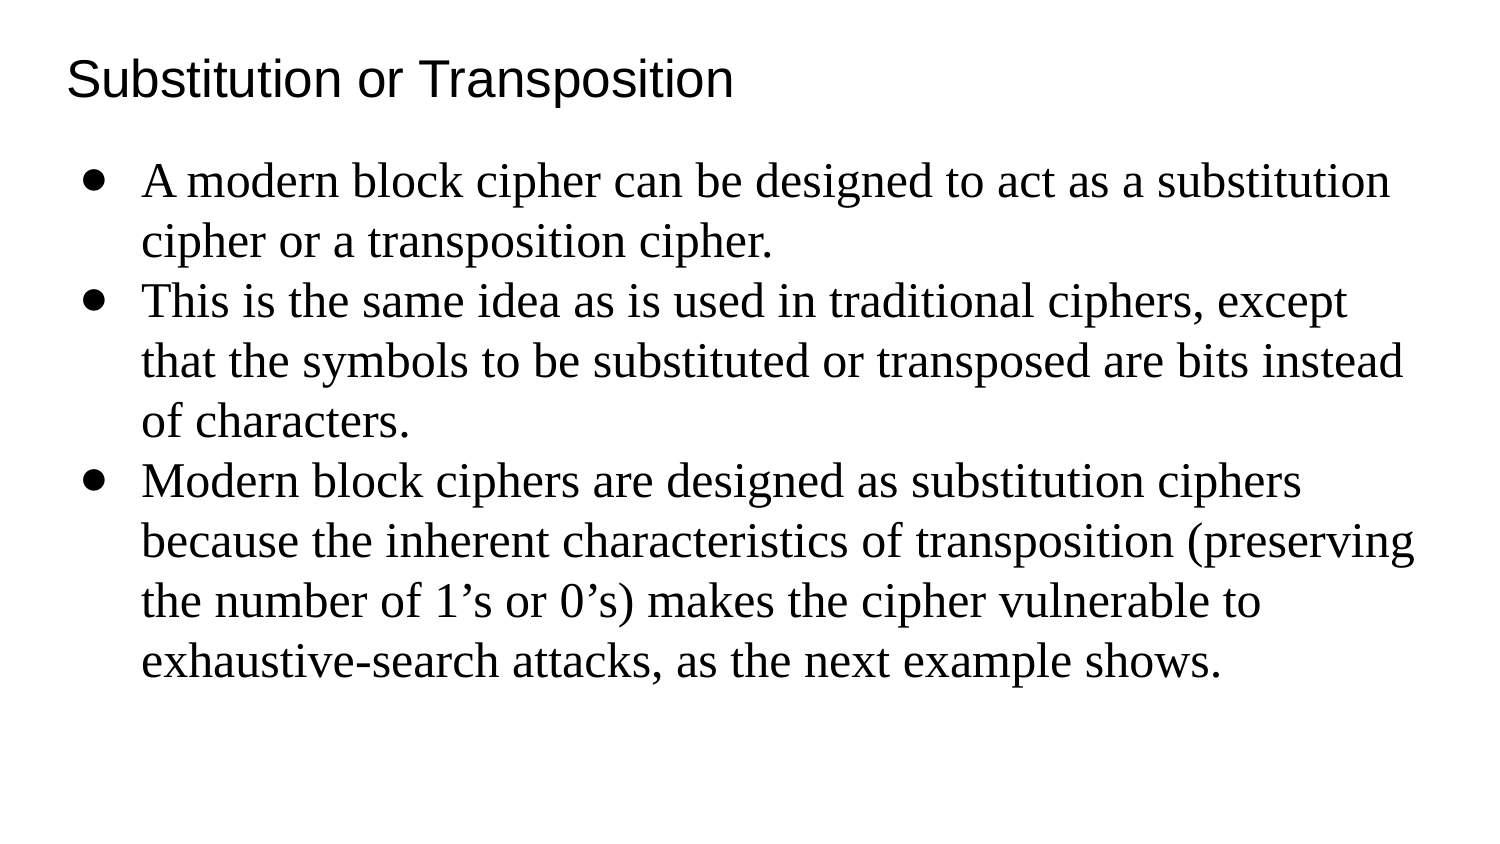

# Substitution or Transposition
A modern block cipher can be designed to act as a substitution cipher or a transposition cipher.
This is the same idea as is used in traditional ciphers, except that the symbols to be substituted or transposed are bits instead of characters.
Modern block ciphers are designed as substitution ciphers because the inherent characteristics of transposition (preserving the number of 1’s or 0’s) makes the cipher vulnerable to exhaustive-search attacks, as the next example shows.